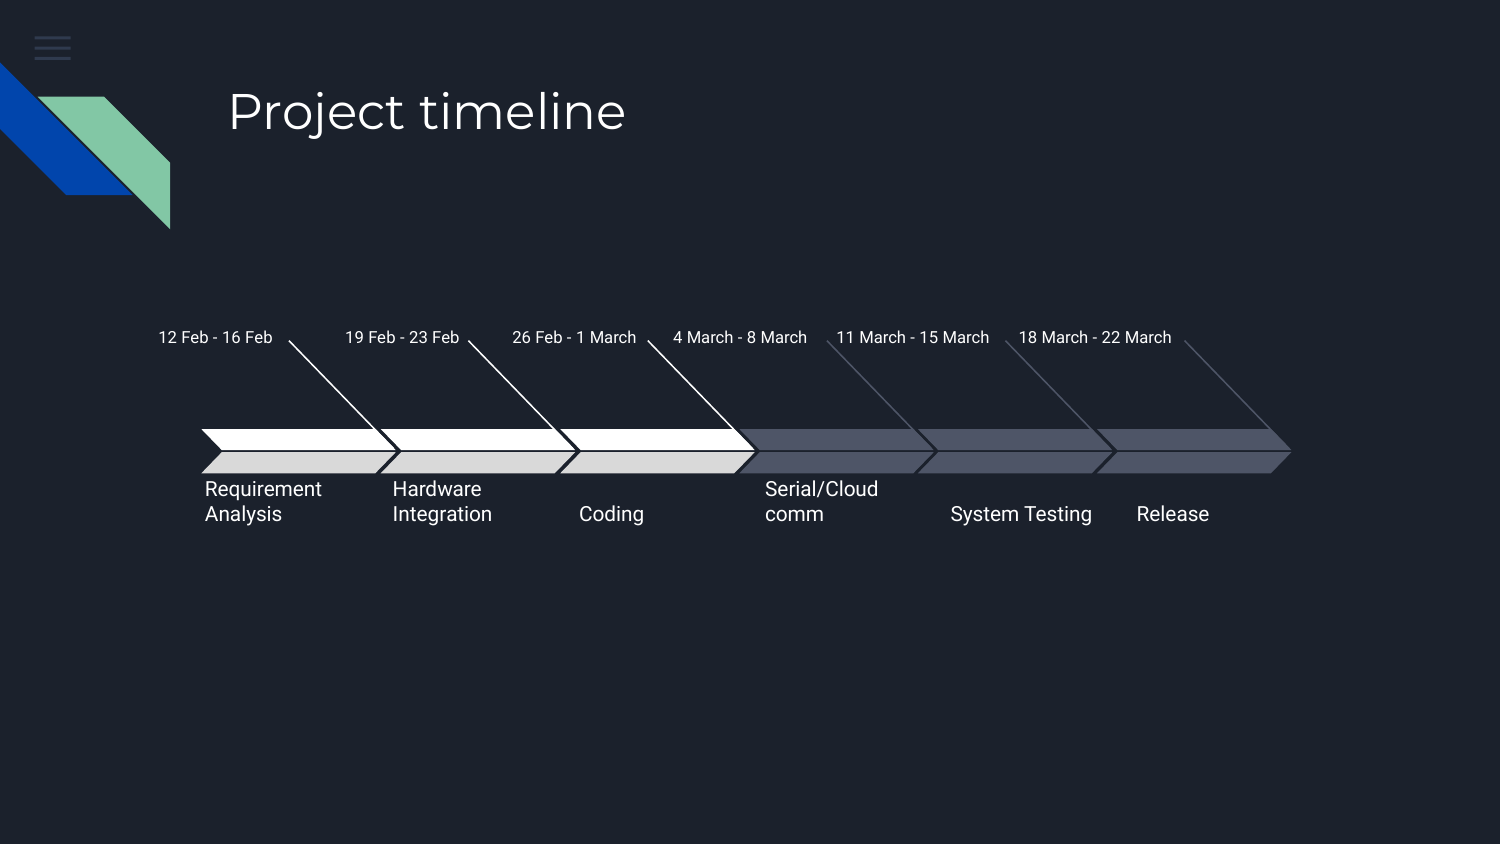

# Project timeline
12 Feb - 16 Feb

19 Feb - 23 Feb

26 Feb - 1 March

4 March - 8 March

11 March - 15 March

18 March - 22 March

Requirement Analysis
Hardware Integration
Coding
Serial/Cloud comm
System Testing
Release